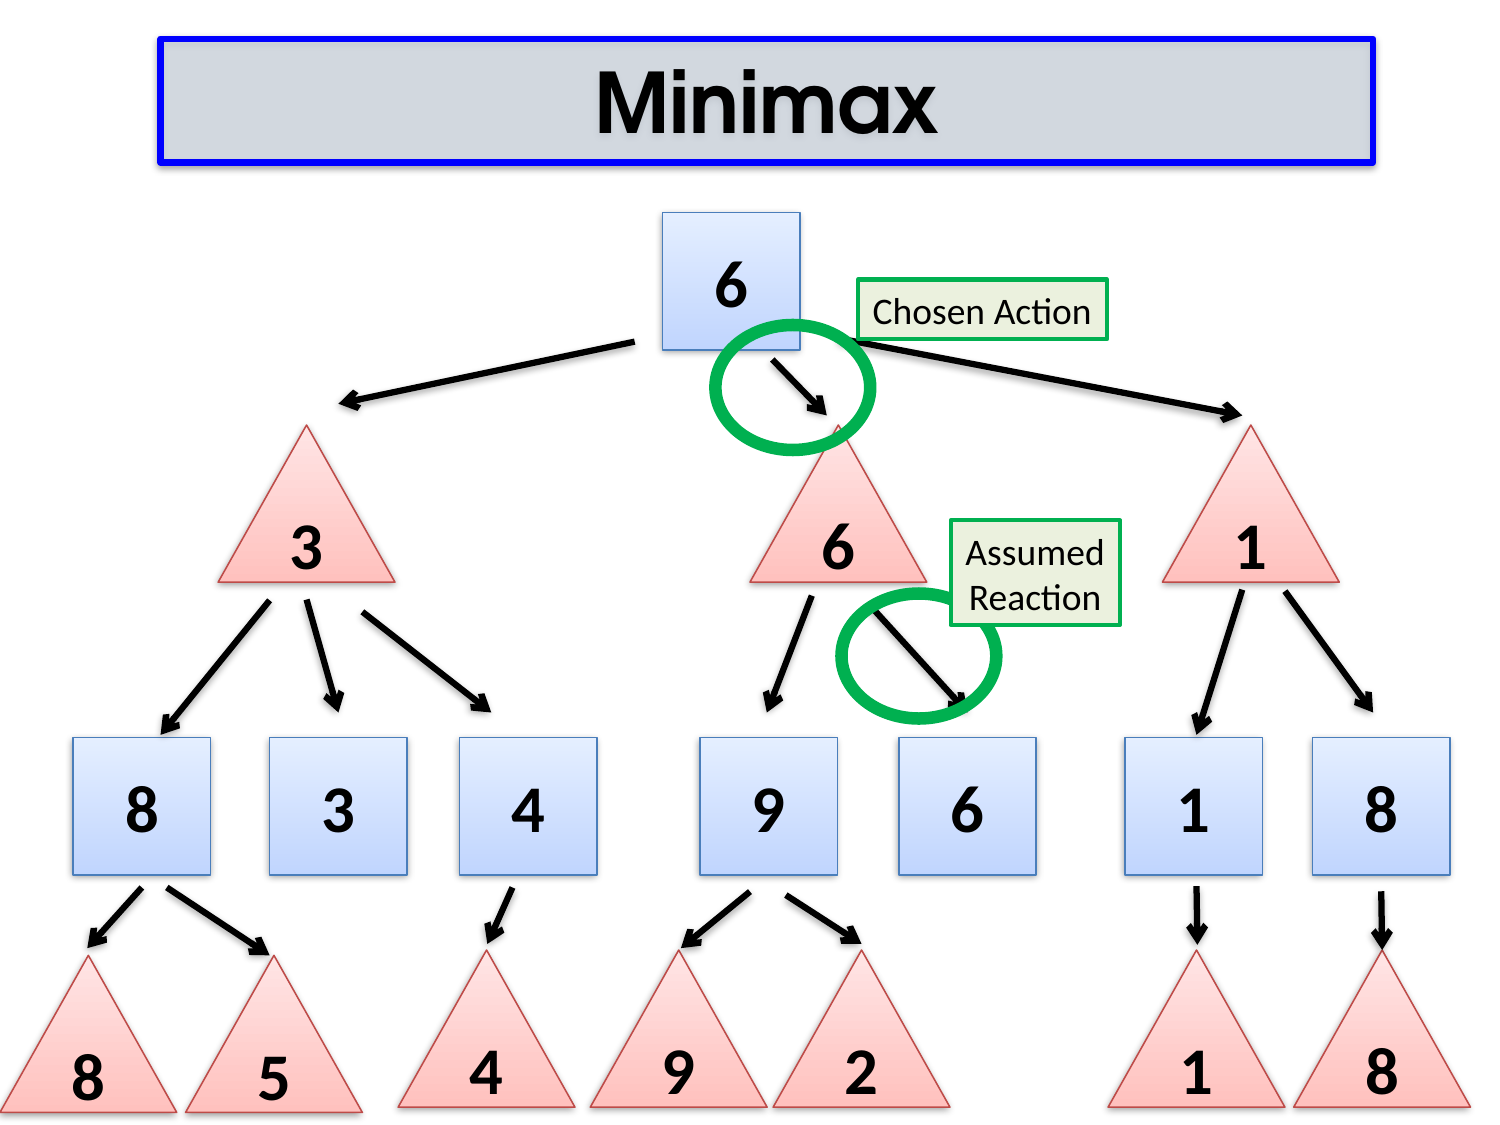

Minimax
6
Chosen Action

3
6
1
Assumed
Reaction

8
3
4
9
6
1
8
1
8
4
9
2
8
5